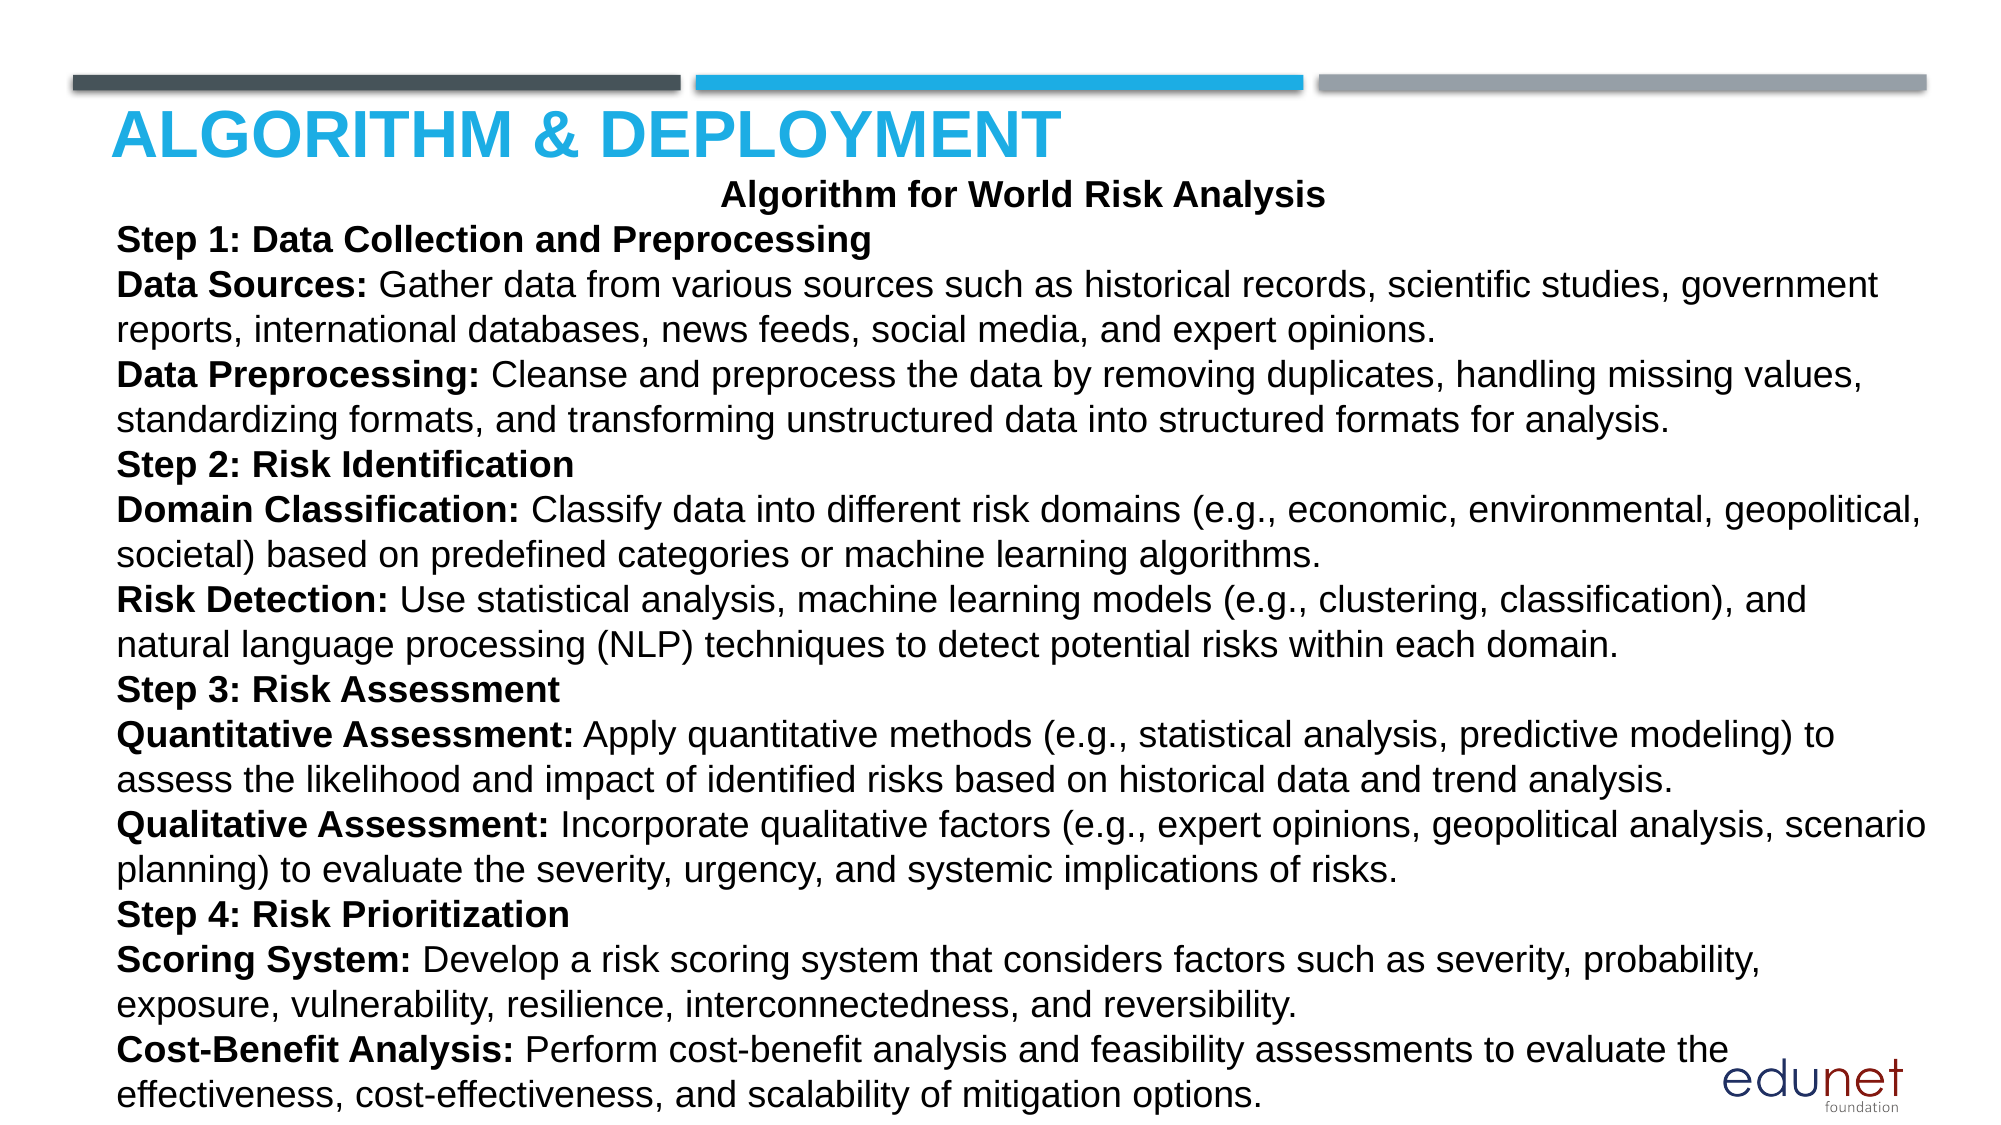

# Algorithm & Deployment
Algorithm for World Risk Analysis
Step 1: Data Collection and Preprocessing
Data Sources: Gather data from various sources such as historical records, scientific studies, government reports, international databases, news feeds, social media, and expert opinions.
Data Preprocessing: Cleanse and preprocess the data by removing duplicates, handling missing values, standardizing formats, and transforming unstructured data into structured formats for analysis.
Step 2: Risk Identification
Domain Classification: Classify data into different risk domains (e.g., economic, environmental, geopolitical, societal) based on predefined categories or machine learning algorithms.
Risk Detection: Use statistical analysis, machine learning models (e.g., clustering, classification), and natural language processing (NLP) techniques to detect potential risks within each domain.
Step 3: Risk Assessment
Quantitative Assessment: Apply quantitative methods (e.g., statistical analysis, predictive modeling) to assess the likelihood and impact of identified risks based on historical data and trend analysis.
Qualitative Assessment: Incorporate qualitative factors (e.g., expert opinions, geopolitical analysis, scenario planning) to evaluate the severity, urgency, and systemic implications of risks.
Step 4: Risk Prioritization
Scoring System: Develop a risk scoring system that considers factors such as severity, probability, exposure, vulnerability, resilience, interconnectedness, and reversibility.
Cost-Benefit Analysis: Perform cost-benefit analysis and feasibility assessments to evaluate the effectiveness, cost-effectiveness, and scalability of mitigation options.